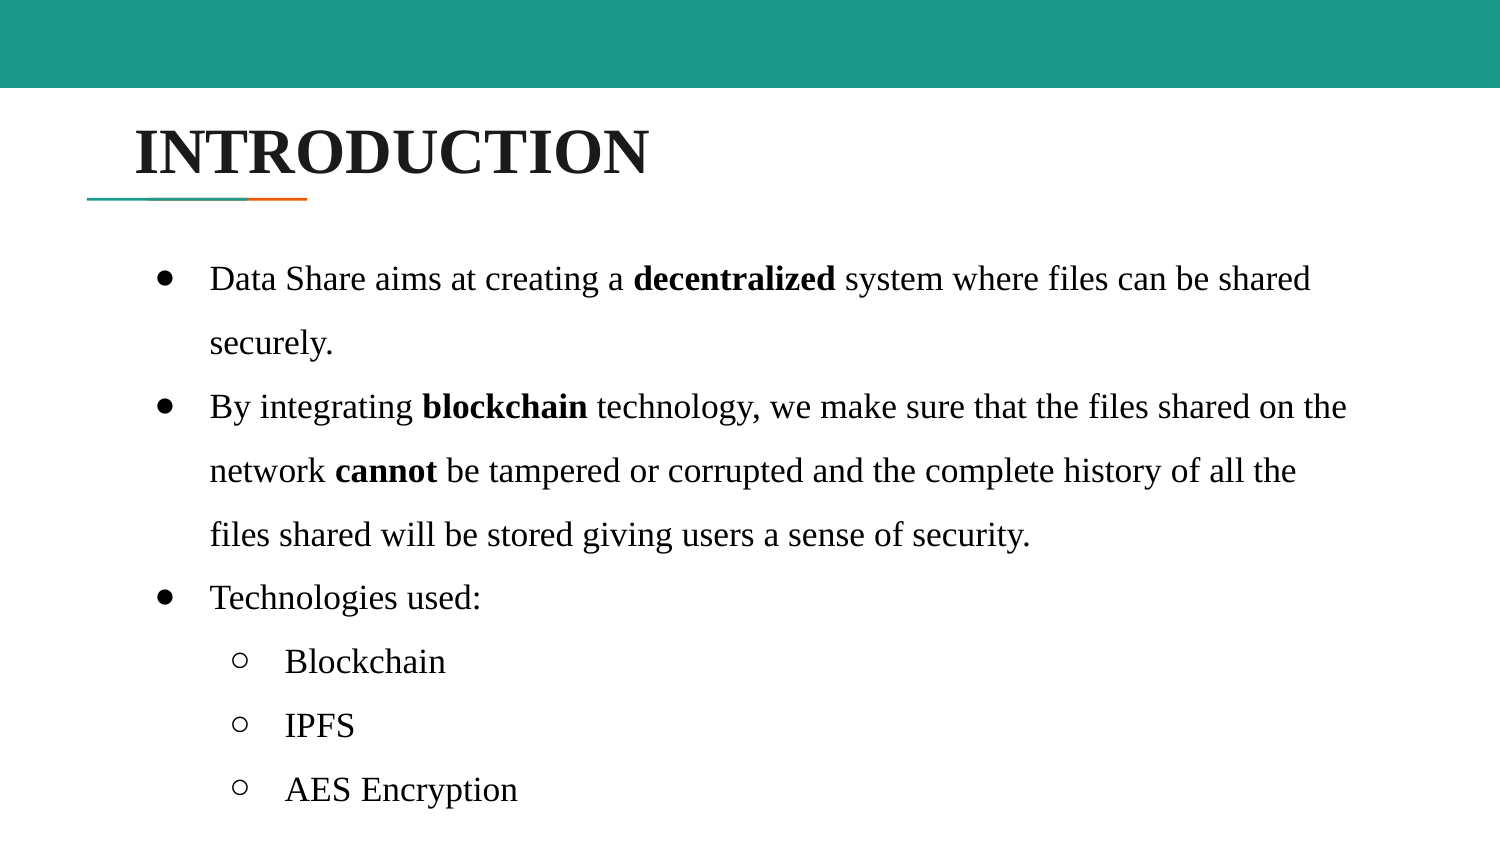

# INTRODUCTION
Data Share aims at creating a decentralized system where files can be shared securely.
By integrating blockchain technology, we make sure that the files shared on the network cannot be tampered or corrupted and the complete history of all the files shared will be stored giving users a sense of security.
Technologies used:
Blockchain
IPFS
AES Encryption